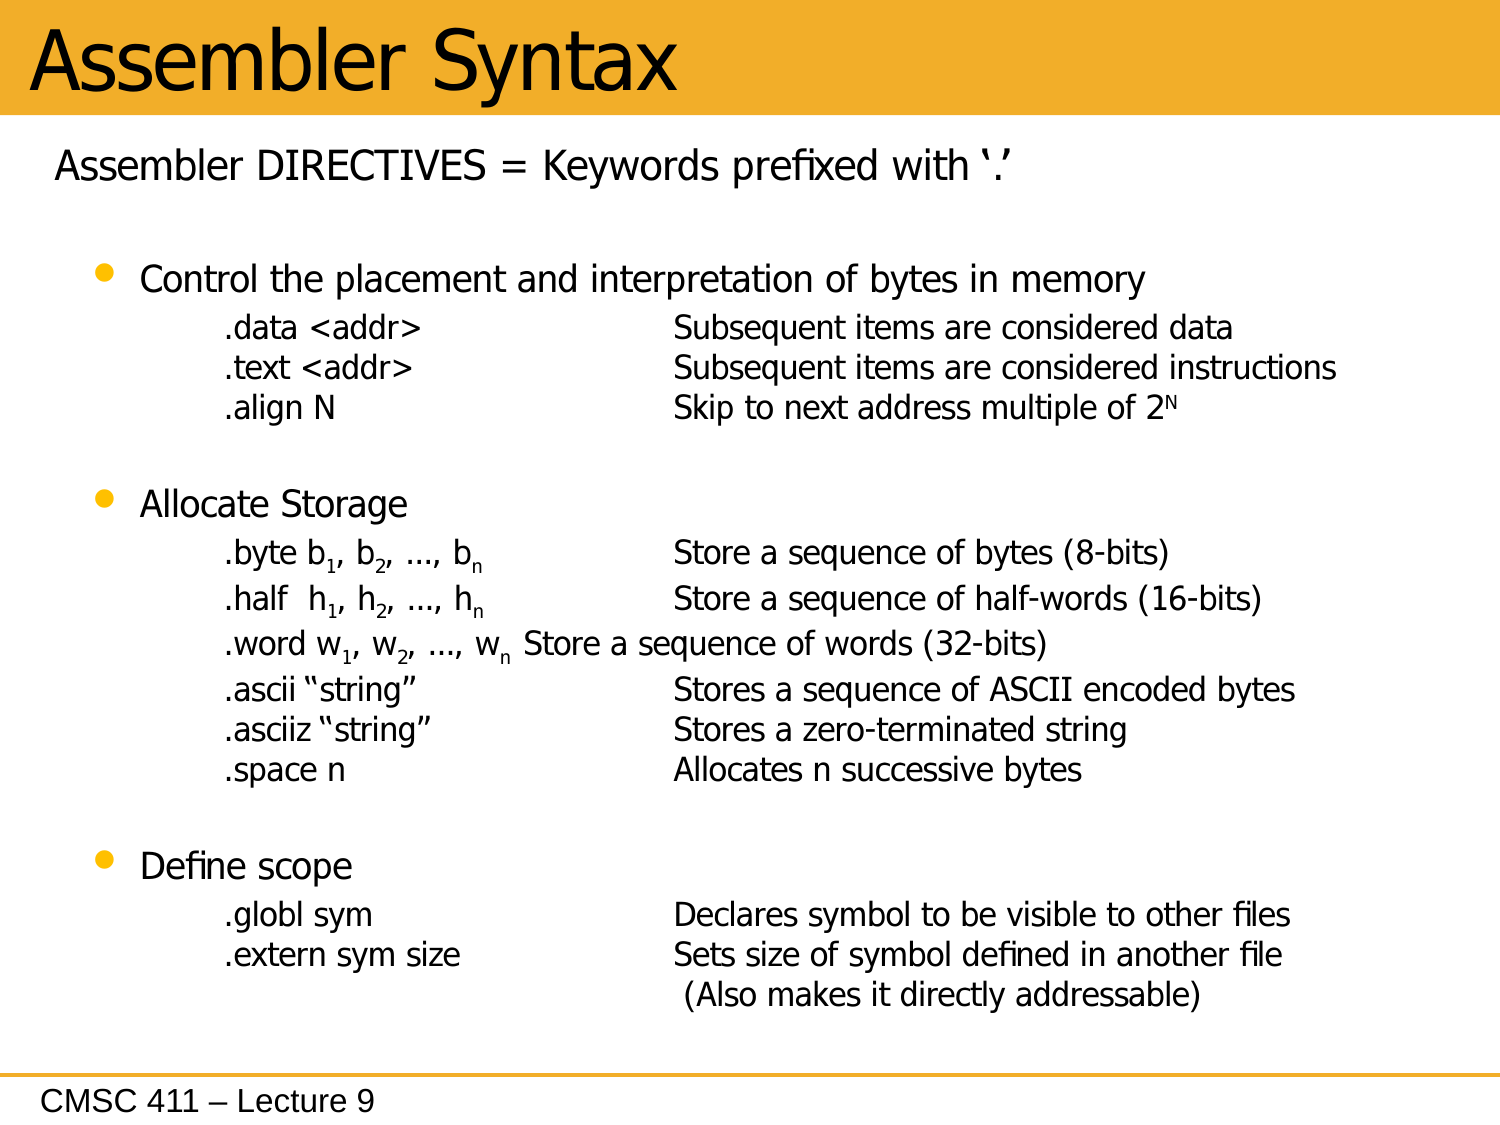

# Assembler Syntax
Assembler DIRECTIVES = Keywords prefixed with ‘.’

Control the placement and interpretation of bytes in memory
	.data <addr>		Subsequent items are considered data
.text <addr>		Subsequent items are considered instructions
.align N			Skip to next address multiple of 2N

Allocate Storage
	.byte b1, b2, …, bn 		Store a sequence of bytes (8-bits)
.half  h1, h2, …, hn 		Store a sequence of half-words (16-bits)
.word w1, w2, …, wn 	Store a sequence of words (32-bits)
.ascii “string”		Stores a sequence of ASCII encoded bytes
.asciiz “string”		Stores a zero-terminated string
.space n			Allocates n successive bytes

Define scope
	.globl sym 		Declares symbol to be visible to other files
.extern sym size		Sets size of symbol defined in another file
			 (Also makes it directly addressable)